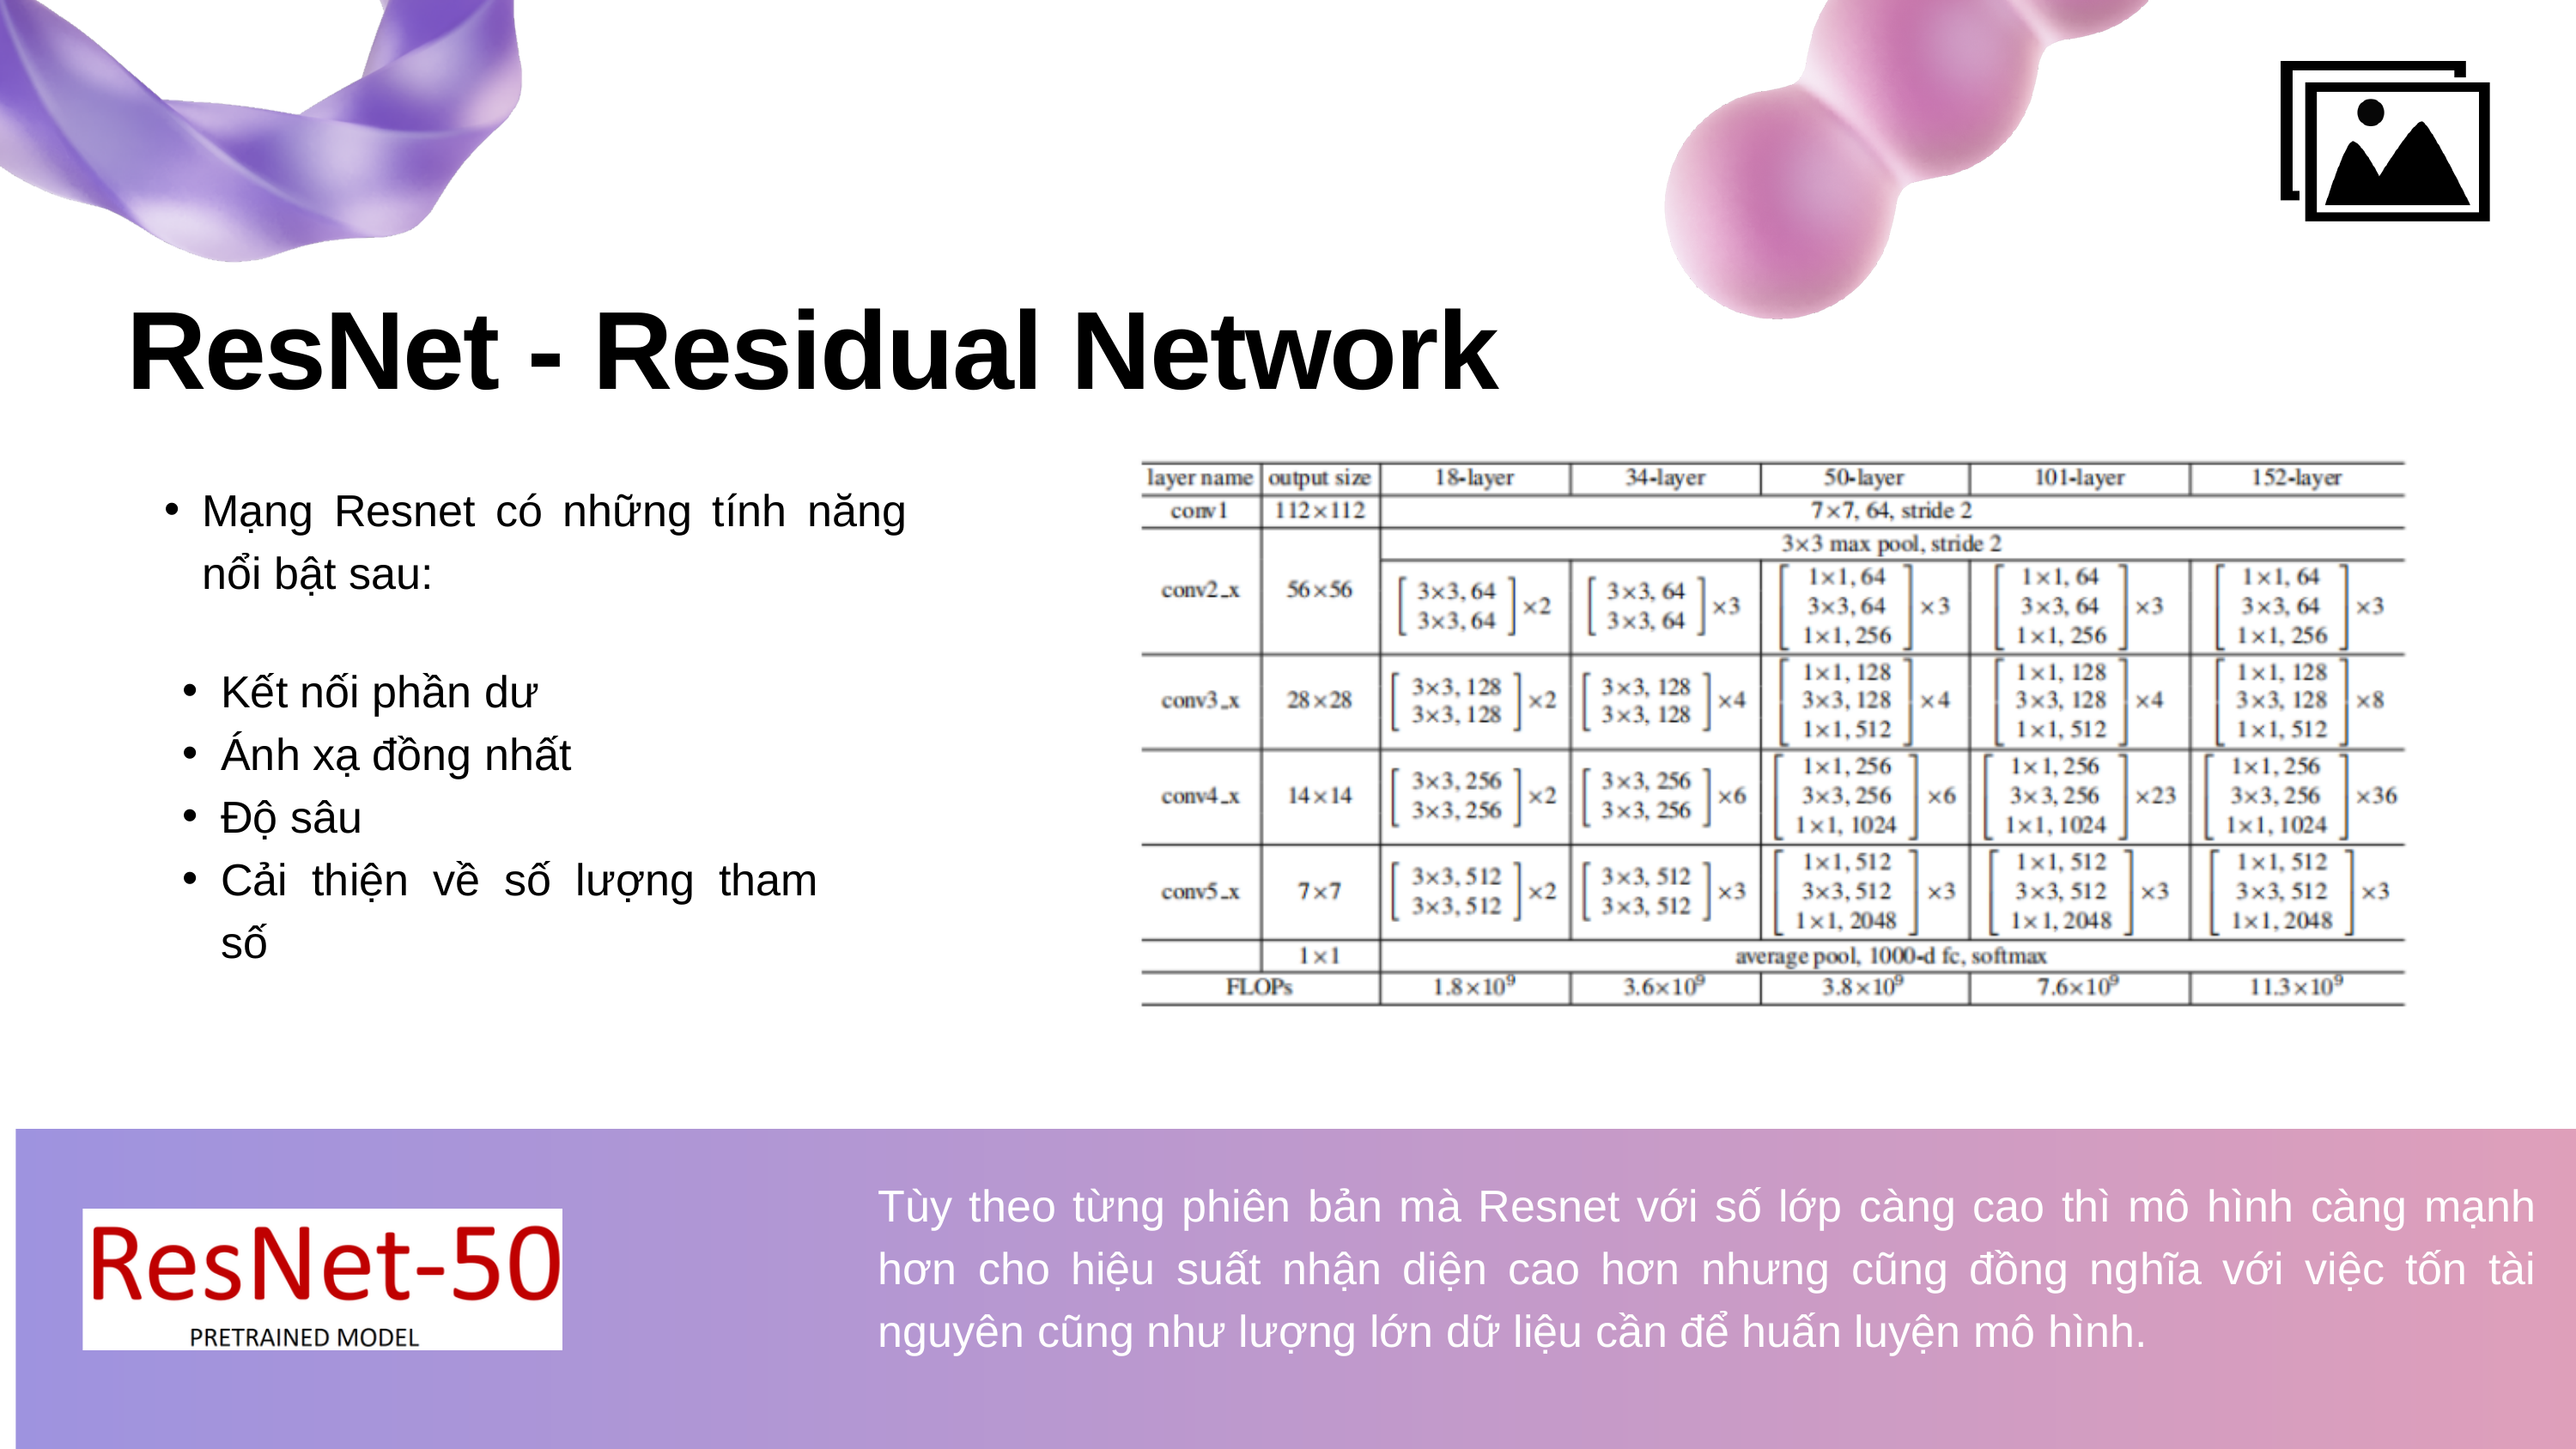

ResNet - Residual Network

Mạng Resnet có những tính năng nổi bật sau:
Kết nối phần dư
Ánh xạ đồng nhất
Độ sâu
Cải thiện về số lượng tham số

Tùy theo từng phiên bản mà Resnet với số lớp càng cao thì mô hình càng mạnh hơn cho hiệu suất nhận diện cao hơn nhưng cũng đồng nghĩa với việc tốn tài nguyên cũng như lượng lớn dữ liệu cần để huấn luyện mô hình.